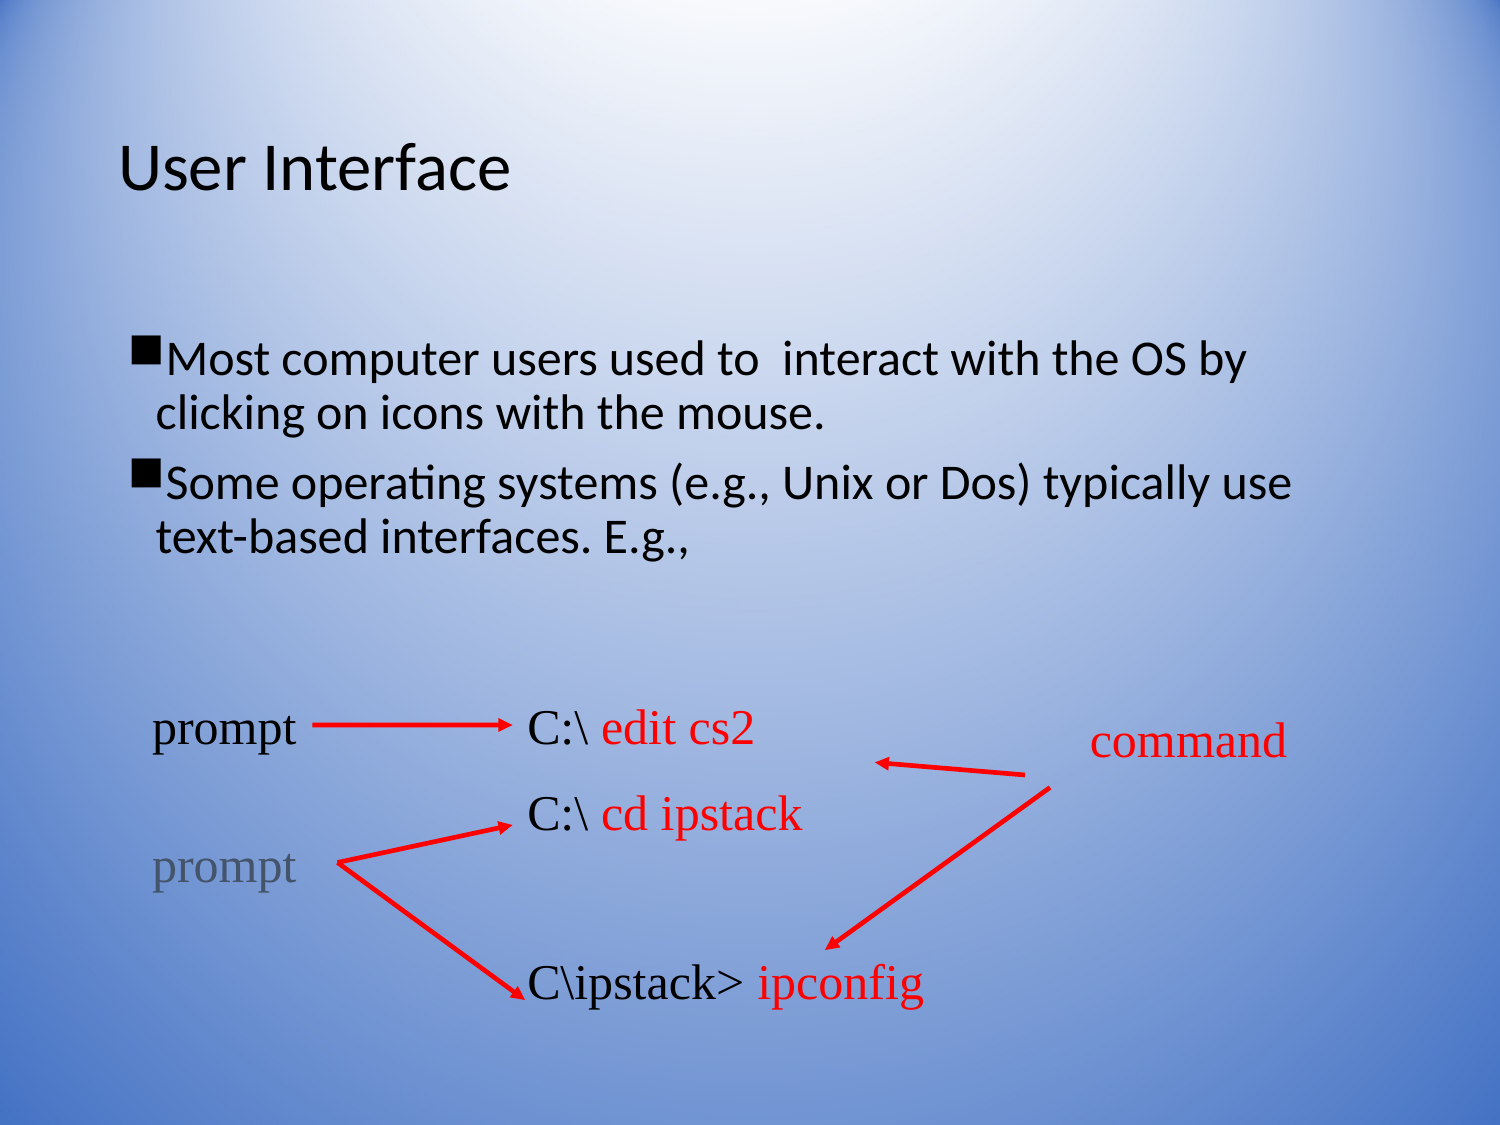

# User Interface
Most computer users used to  interact with the OS by clicking on icons with the mouse.
Some operating systems (e.g., Unix or Dos) typically use text-based interfaces. E.g.,
prompt
C:\ edit cs2
C:\ cd ipstack

C\ipstack> ipconfig
command

prompt